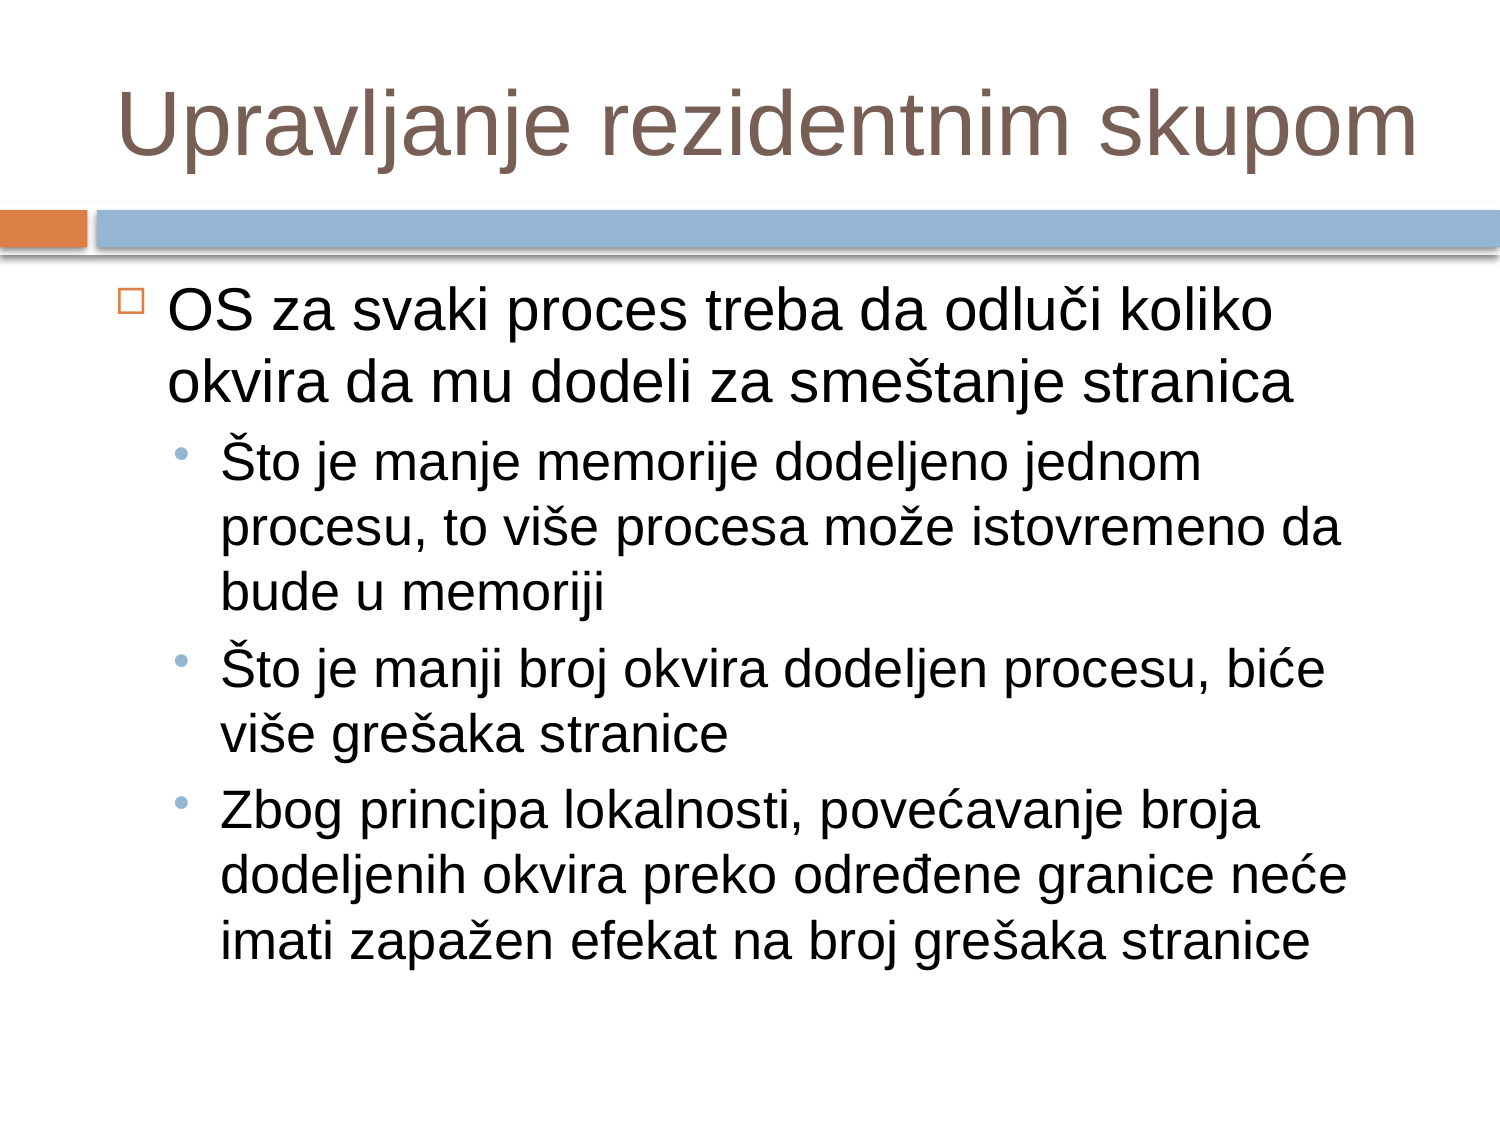

# Upravljanje rezidentnim skupom
OS za svaki proces treba da odluči koliko okvira da mu dodeli za smeštanje stranica
Što je manje memorije dodeljeno jednom procesu, to više procesa može istovremeno da bude u memoriji
Što je manji broj okvira dodeljen procesu, biće više grešaka stranice
Zbog principa lokalnosti, povećavanje broja dodeljenih okvira preko određene granice neće imati zapažen efekat na broj grešaka stranice